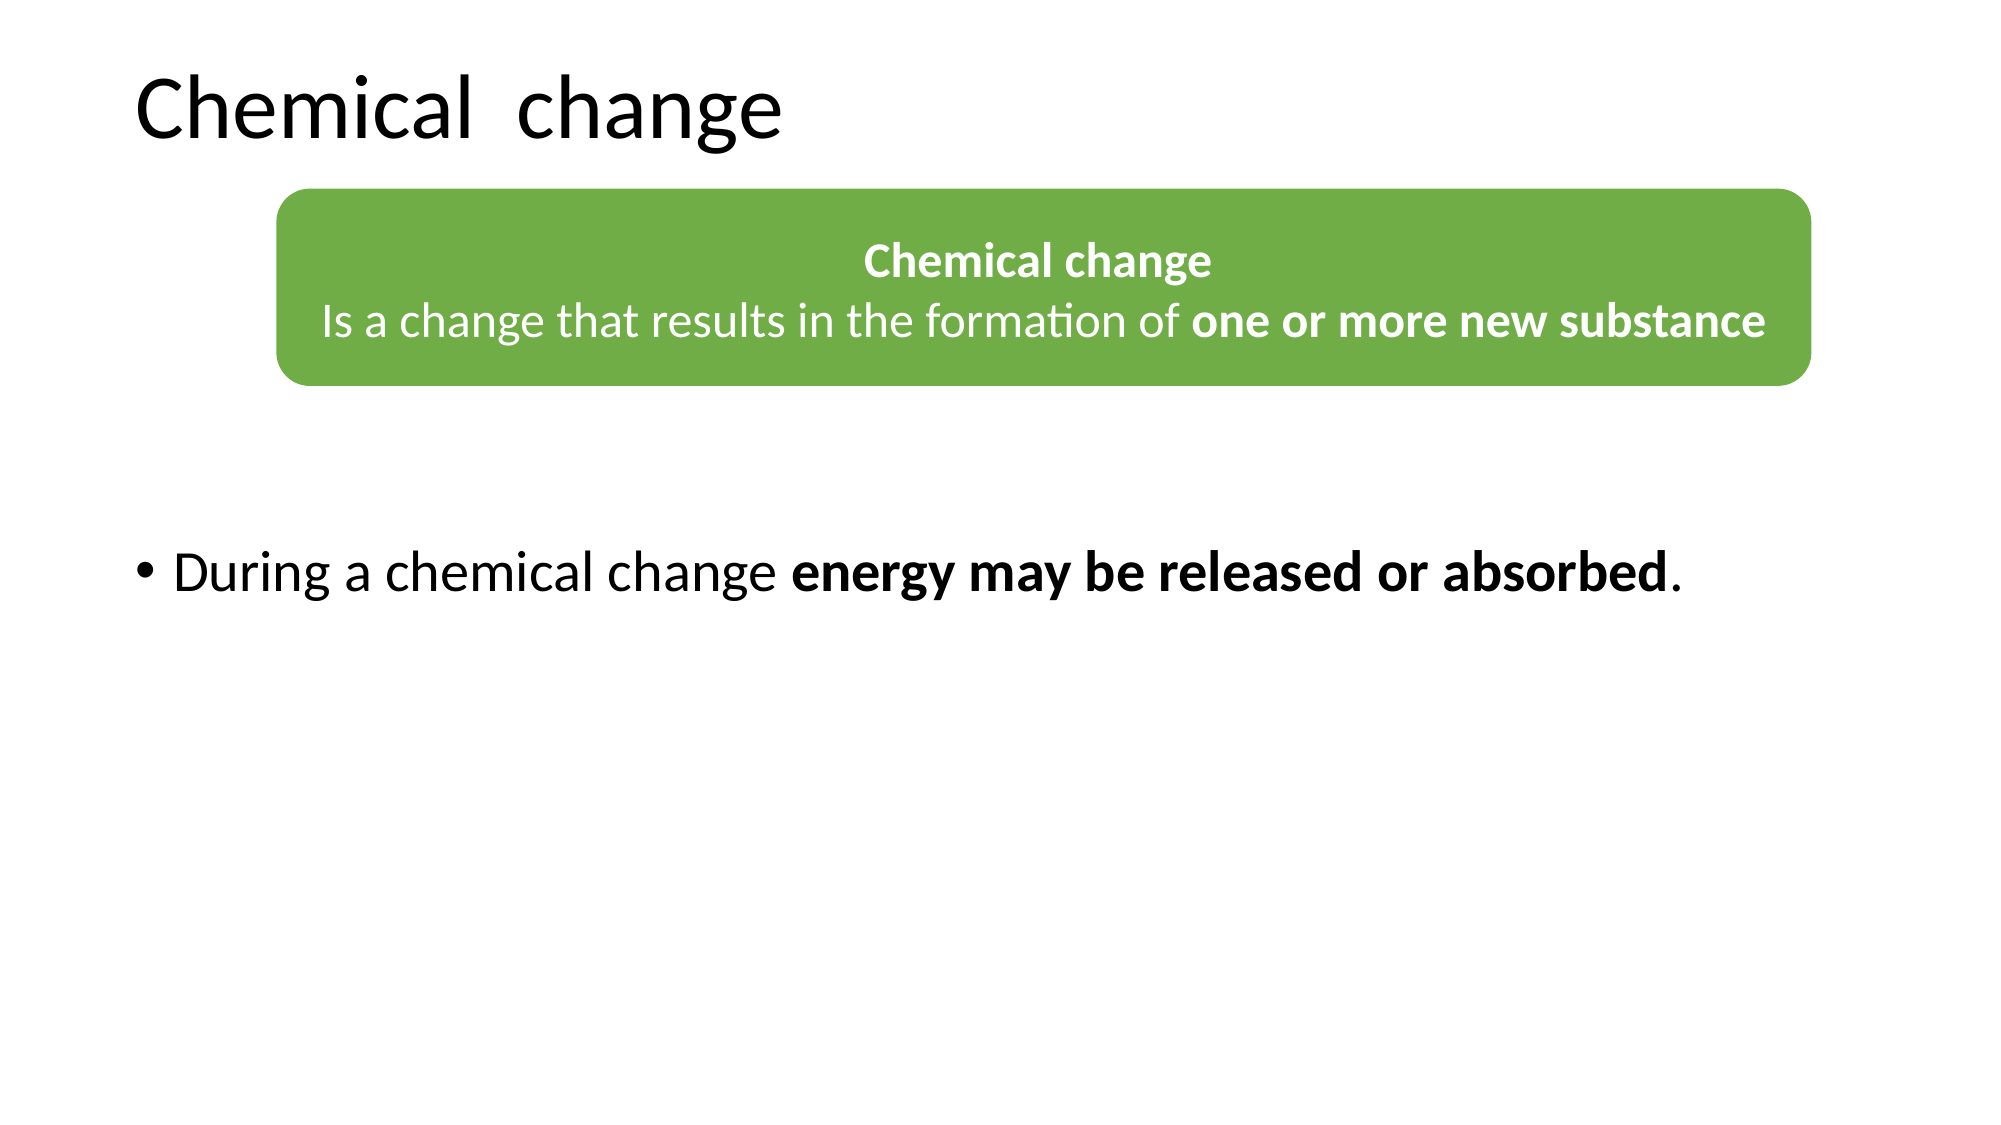

# Chemical  change
Chemical change
Is a change that results in the formation of one or more new substance

During a chemical change energy may be released or absorbed.